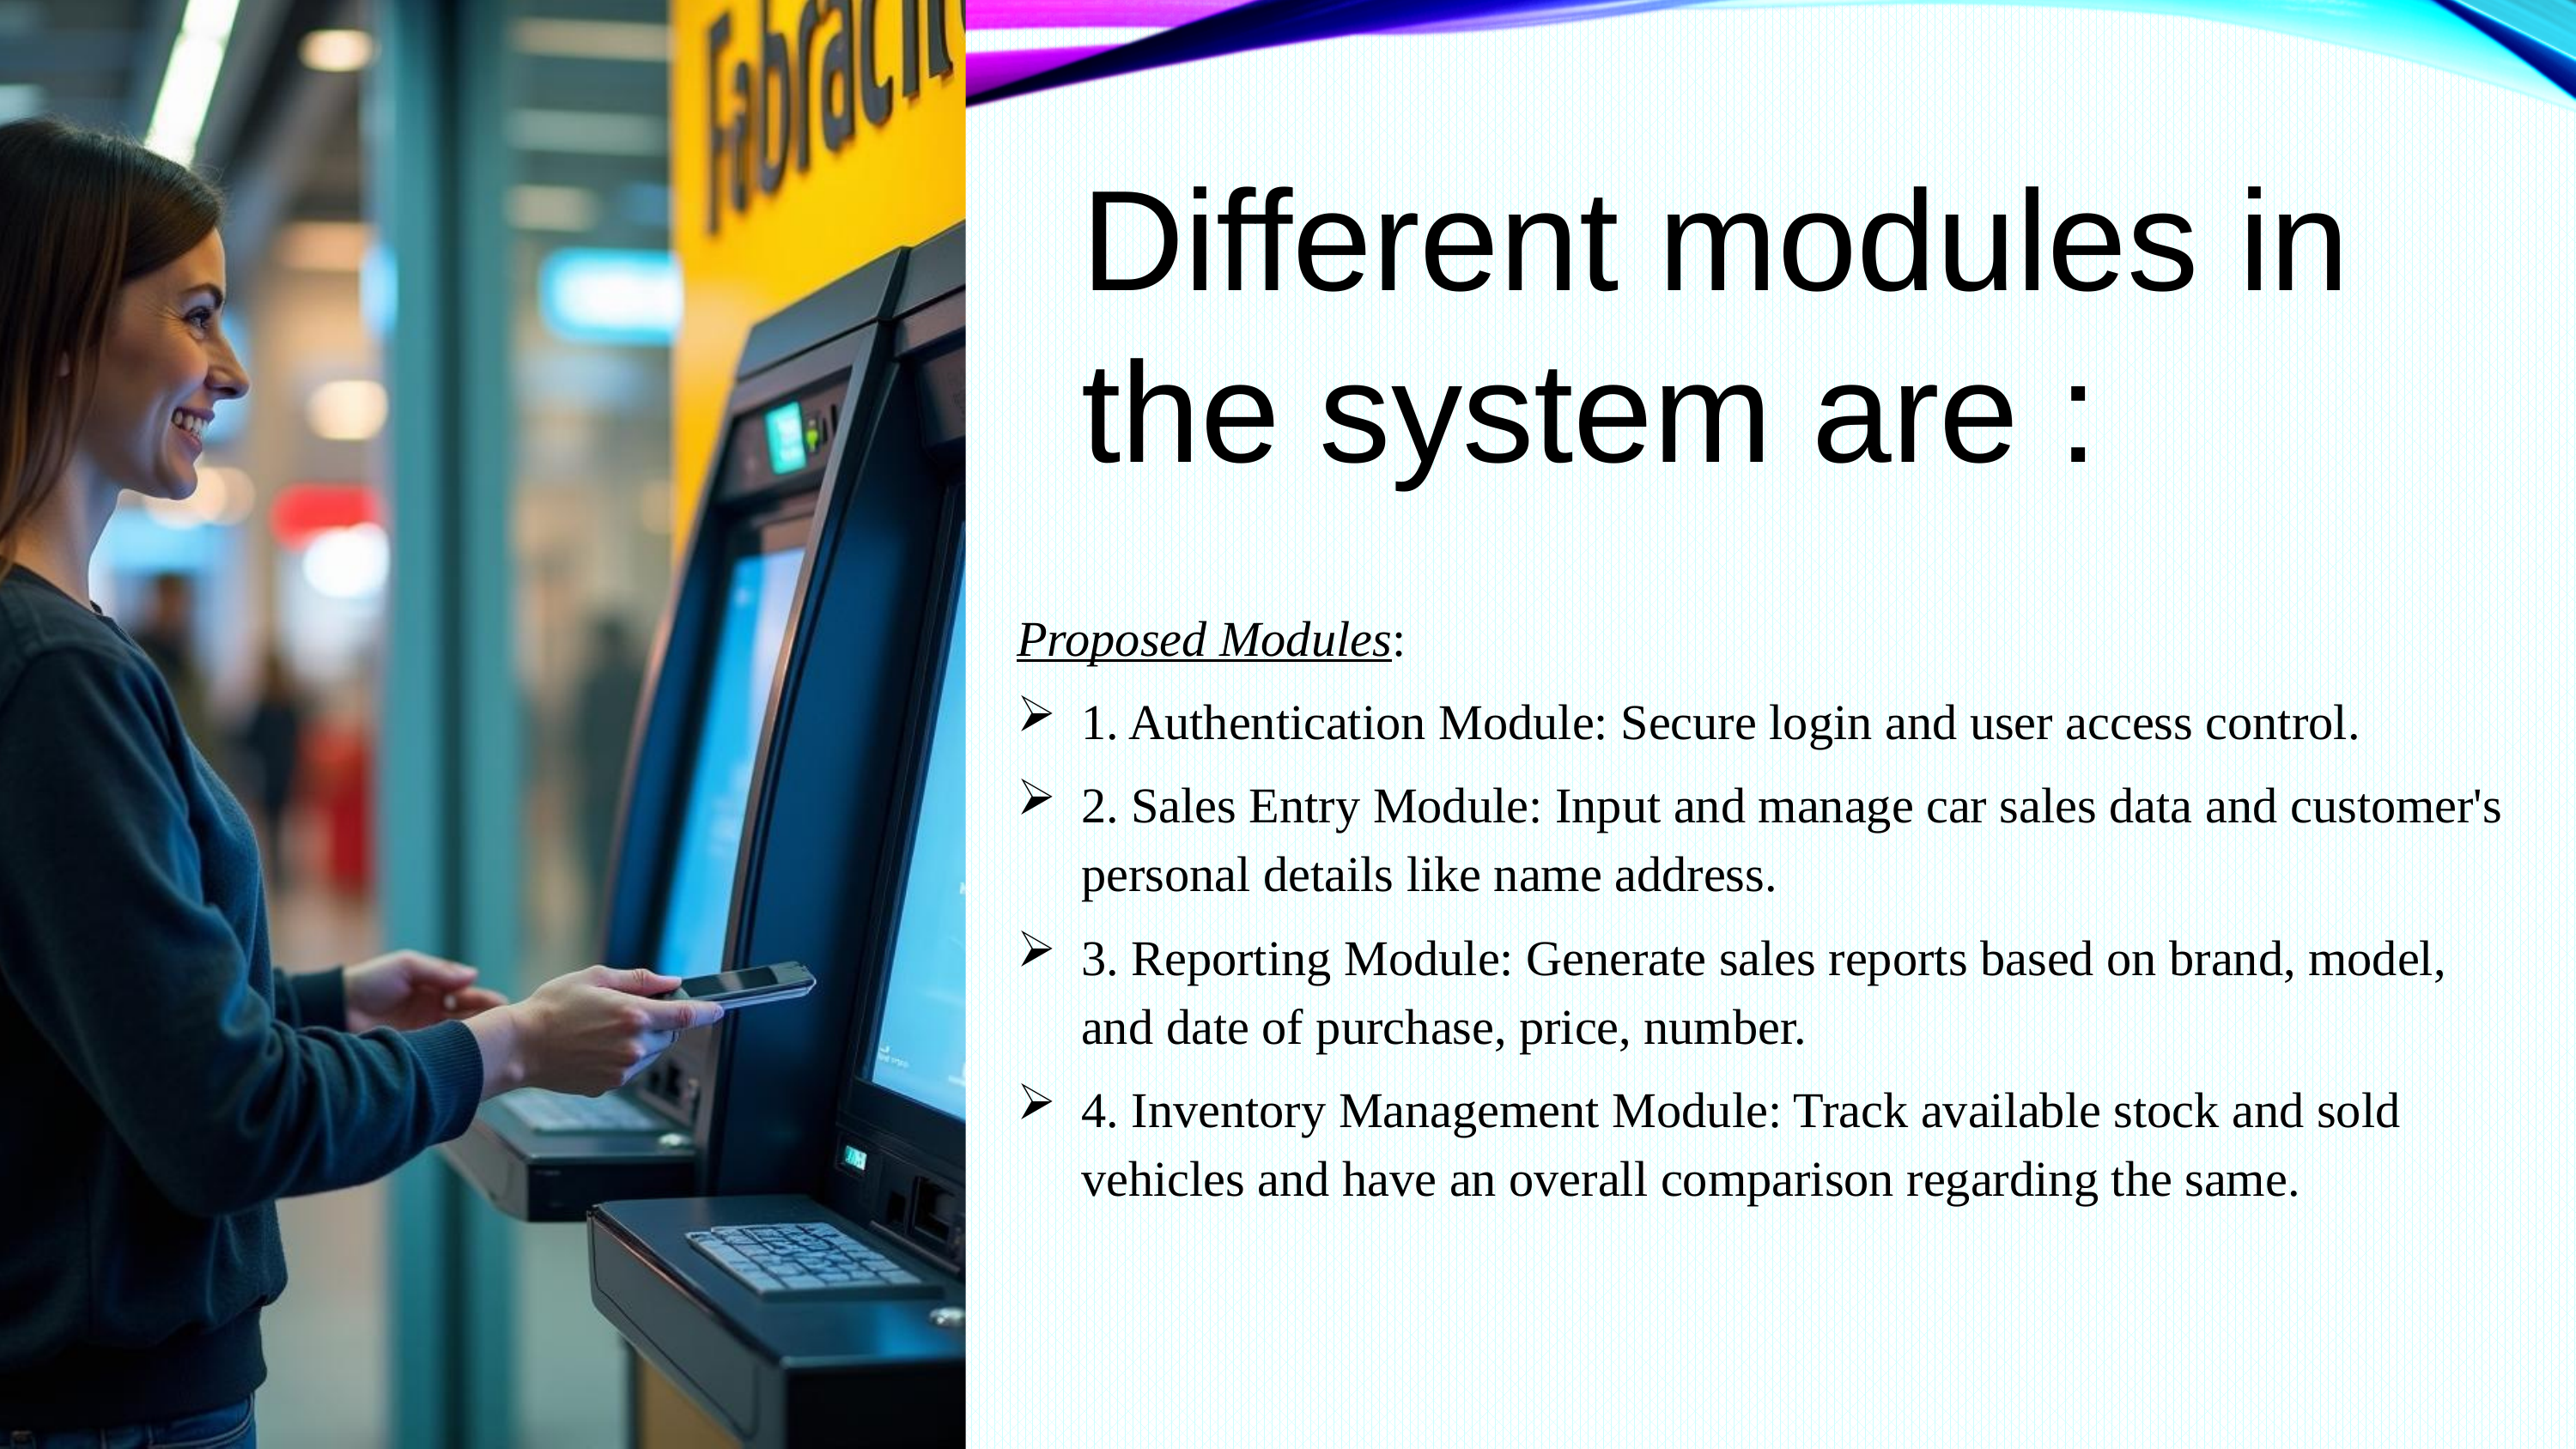

Different modules in the system are :

Proposed Modules:
1. Authentication Module: Secure login and user access control.
2. Sales Entry Module: Input and manage car sales data and customer's personal details like name address.
3. Reporting Module: Generate sales reports based on brand, model, and date of purchase, price, number.
4. Inventory Management Module: Track available stock and sold vehicles and have an overall comparison regarding the same.